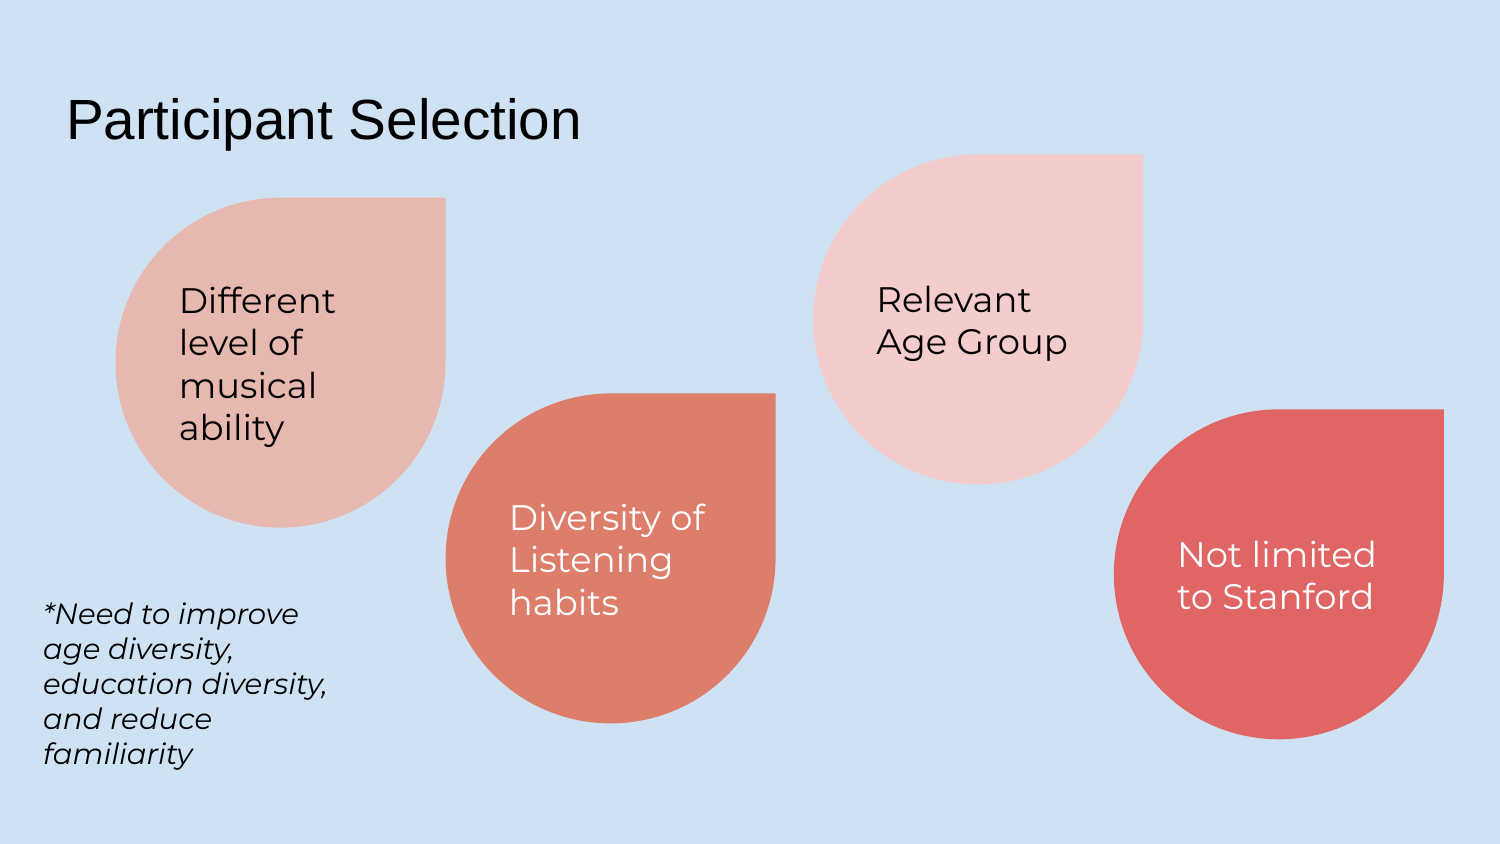

# Participant Selection
Relevant Age Group
Different level of musical ability
Diversity of Listening habits
Not limited to Stanford
*Need to improve age diversity, education diversity, and reduce familiarity